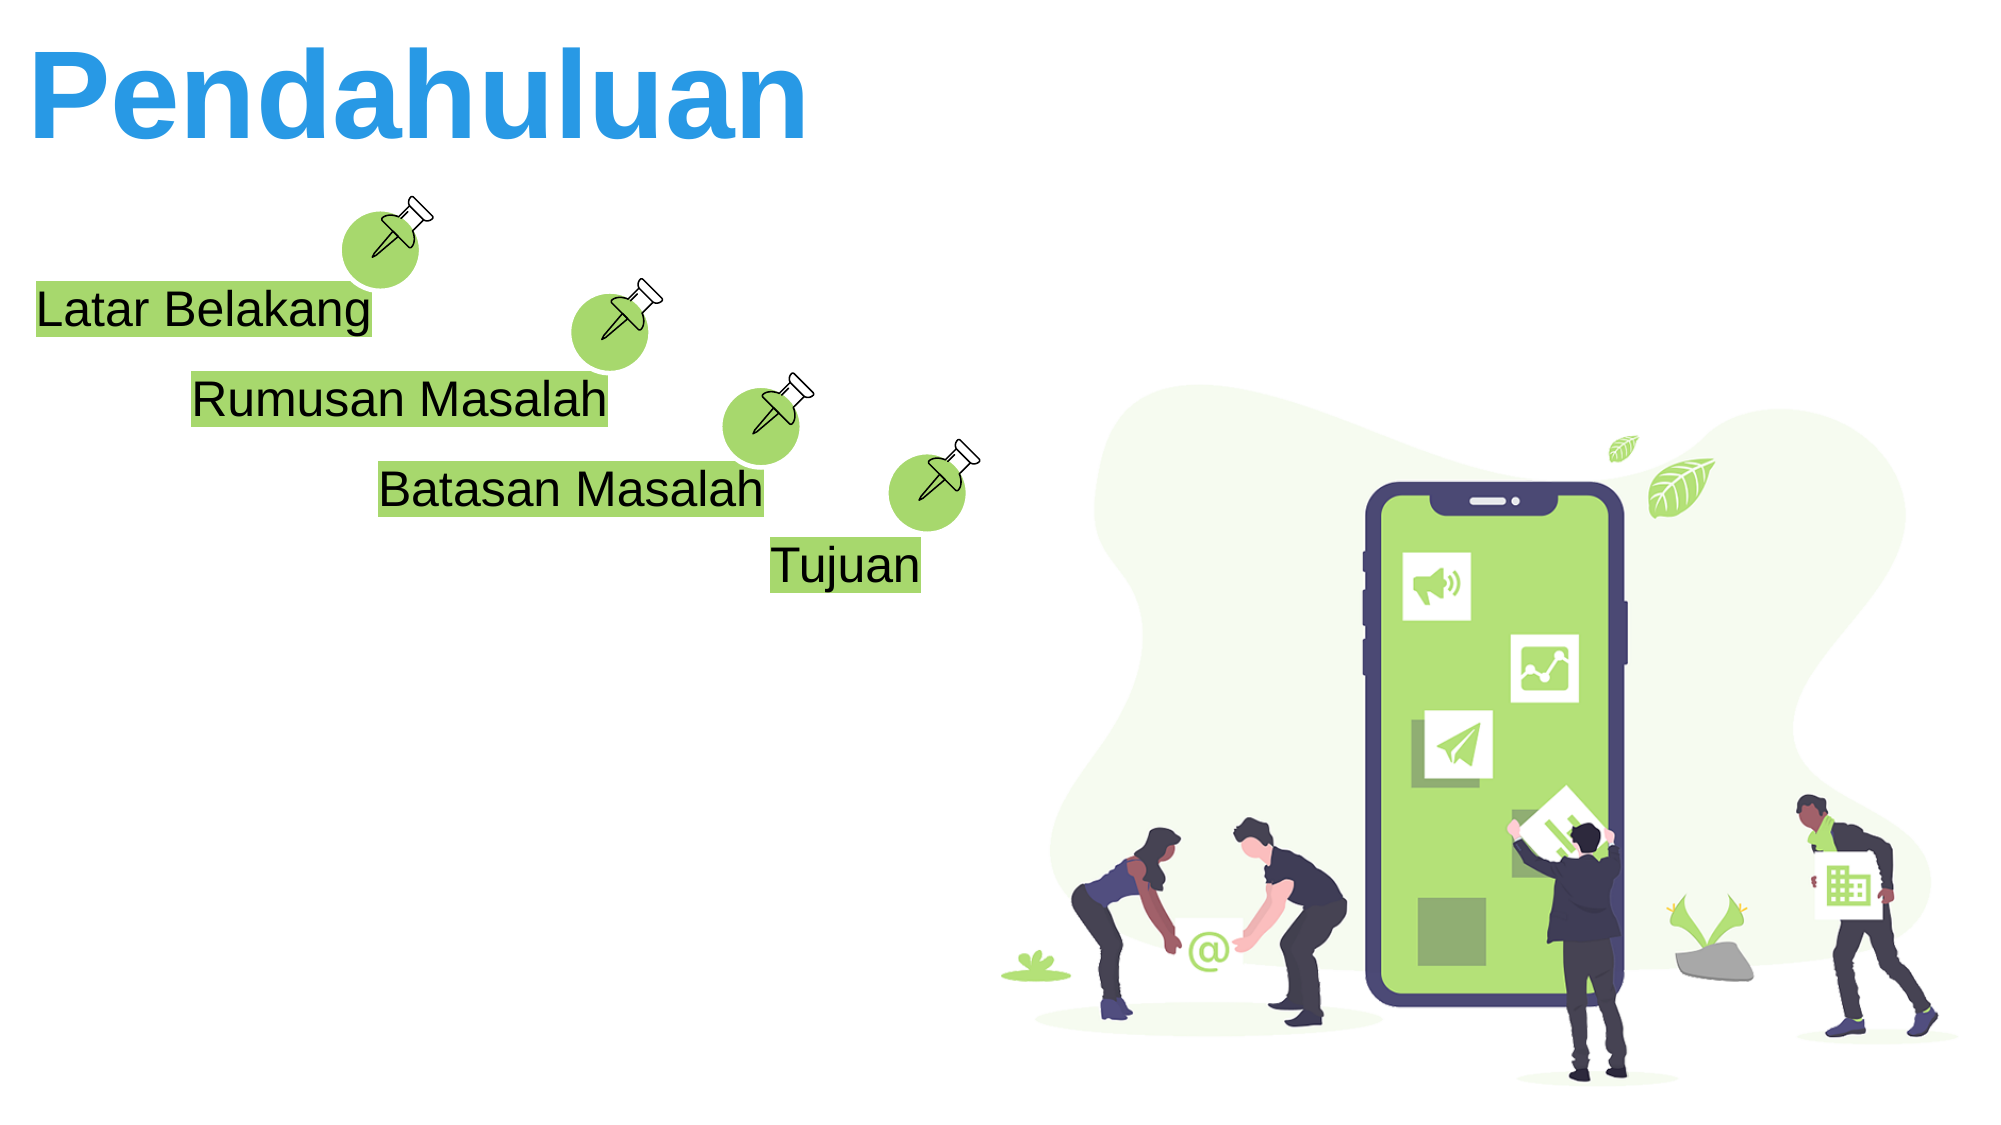

# Pendahuluan

Latar Belakang

Rumusan Masalah

Batasan Masalah
Tujuan